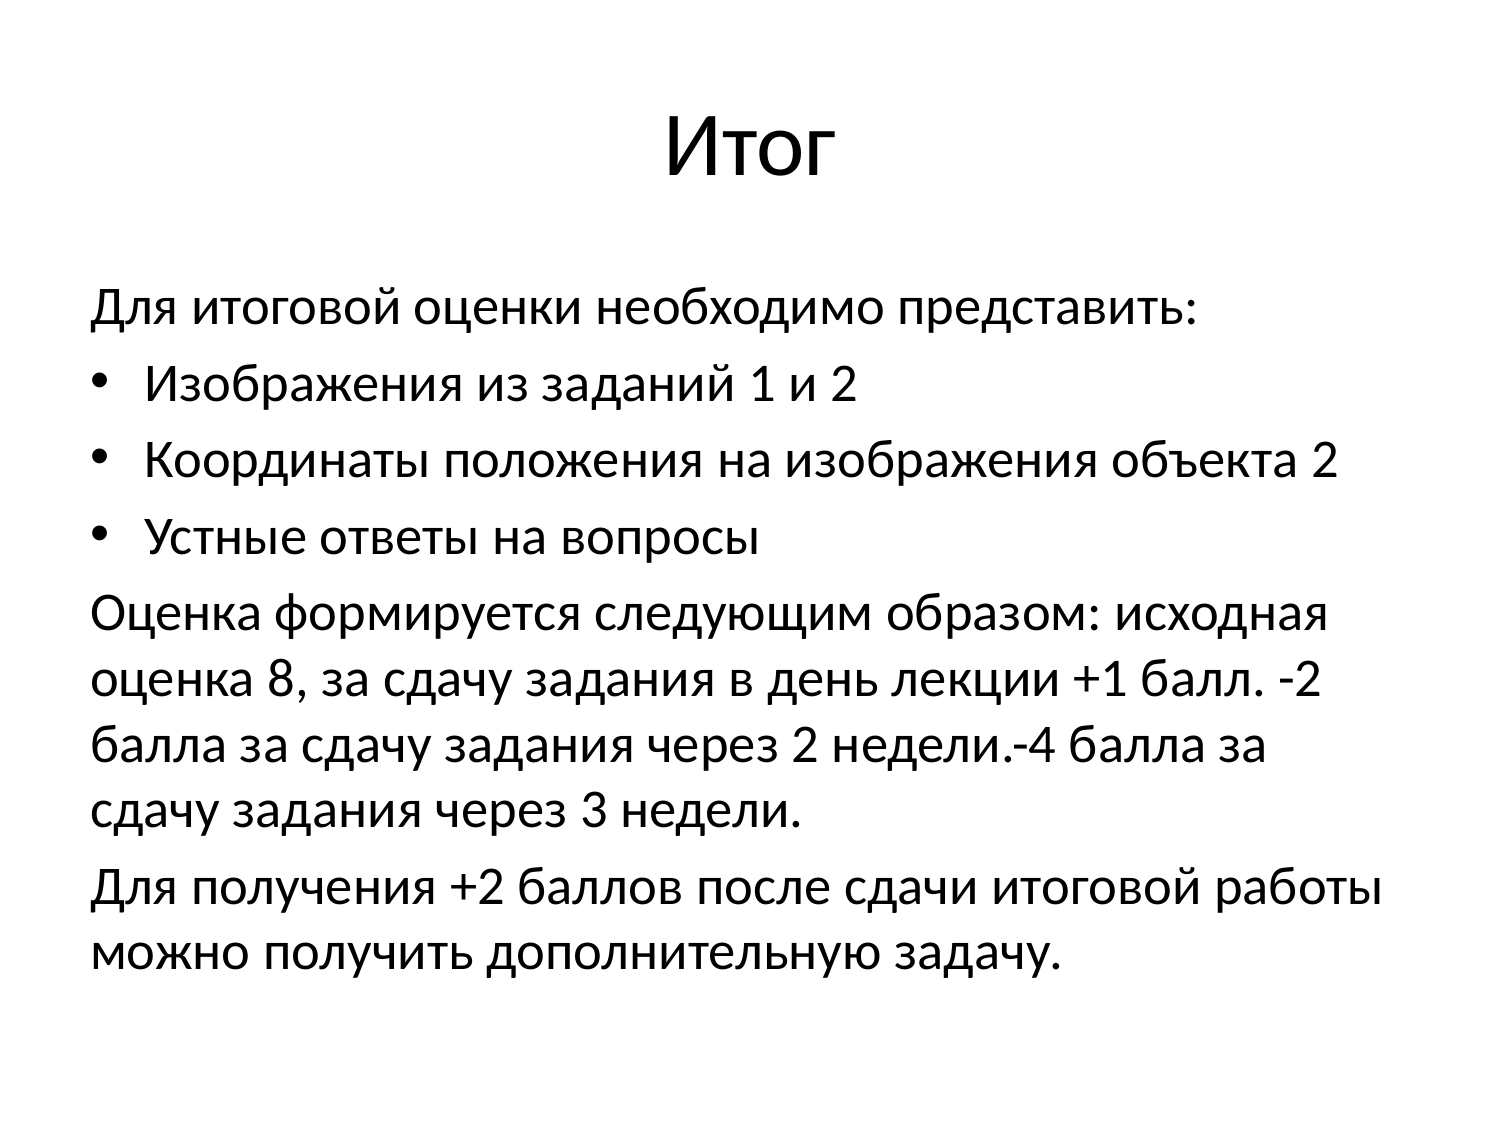

# Итог
Для итоговой оценки необходимо представить:
Изображения из заданий 1 и 2
Координаты положения на изображения объекта 2
Устные ответы на вопросы
Оценка формируется следующим образом: исходная оценка 8, за сдачу задания в день лекции +1 балл. -2 балла за сдачу задания через 2 недели.-4 балла за сдачу задания через 3 недели.
Для получения +2 баллов после сдачи итоговой работы можно получить дополнительную задачу.